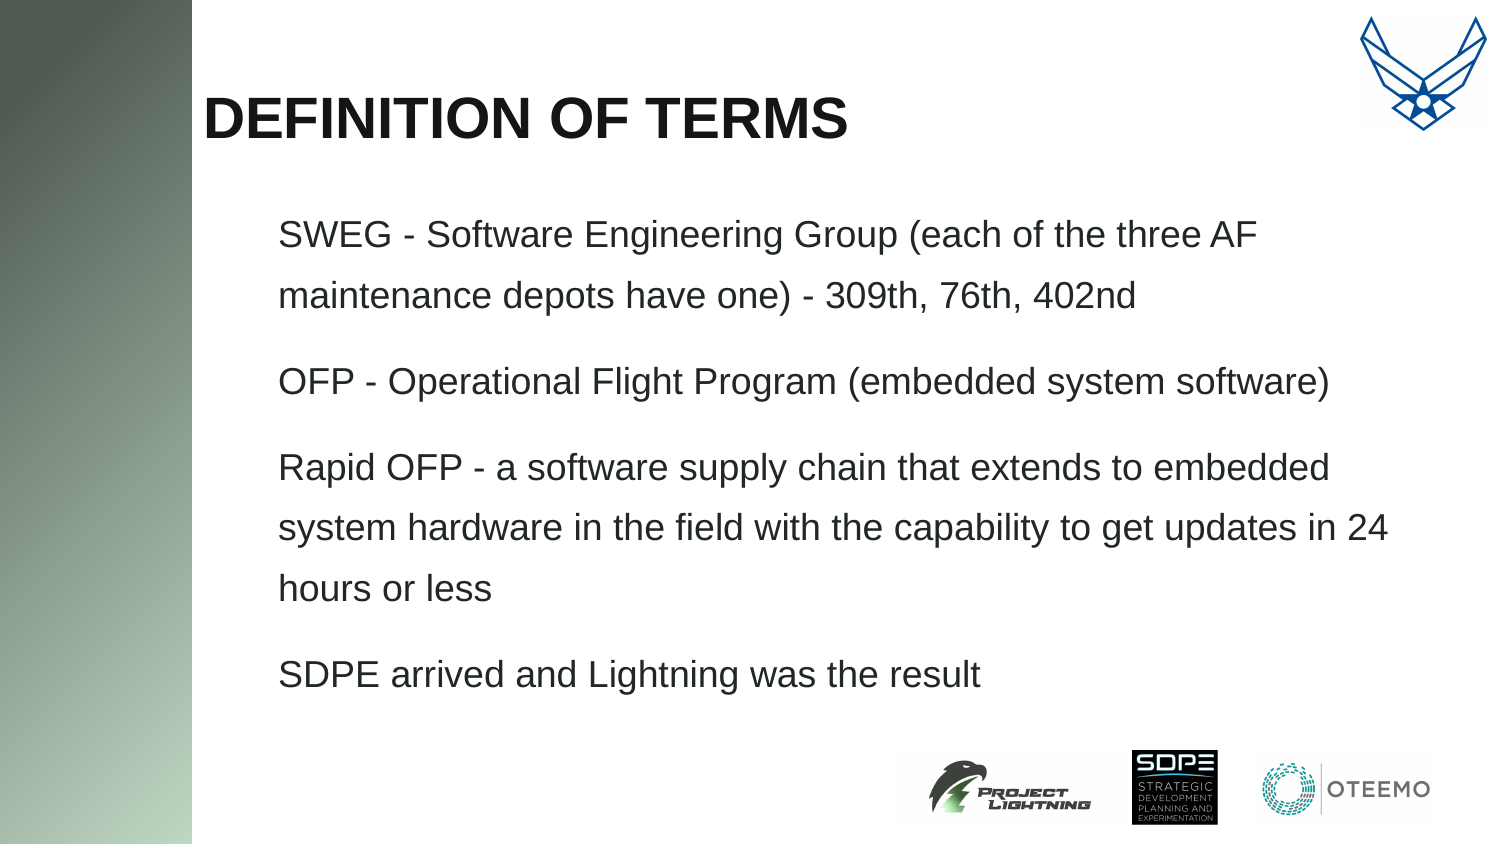

# DEFINITION OF TERMS
SWEG - Software Engineering Group (each of the three AF maintenance depots have one) - 309th, 76th, 402nd
OFP - Operational Flight Program (embedded system software)
Rapid OFP - a software supply chain that extends to embedded system hardware in the field with the capability to get updates in 24 hours or less
SDPE arrived and Lightning was the result